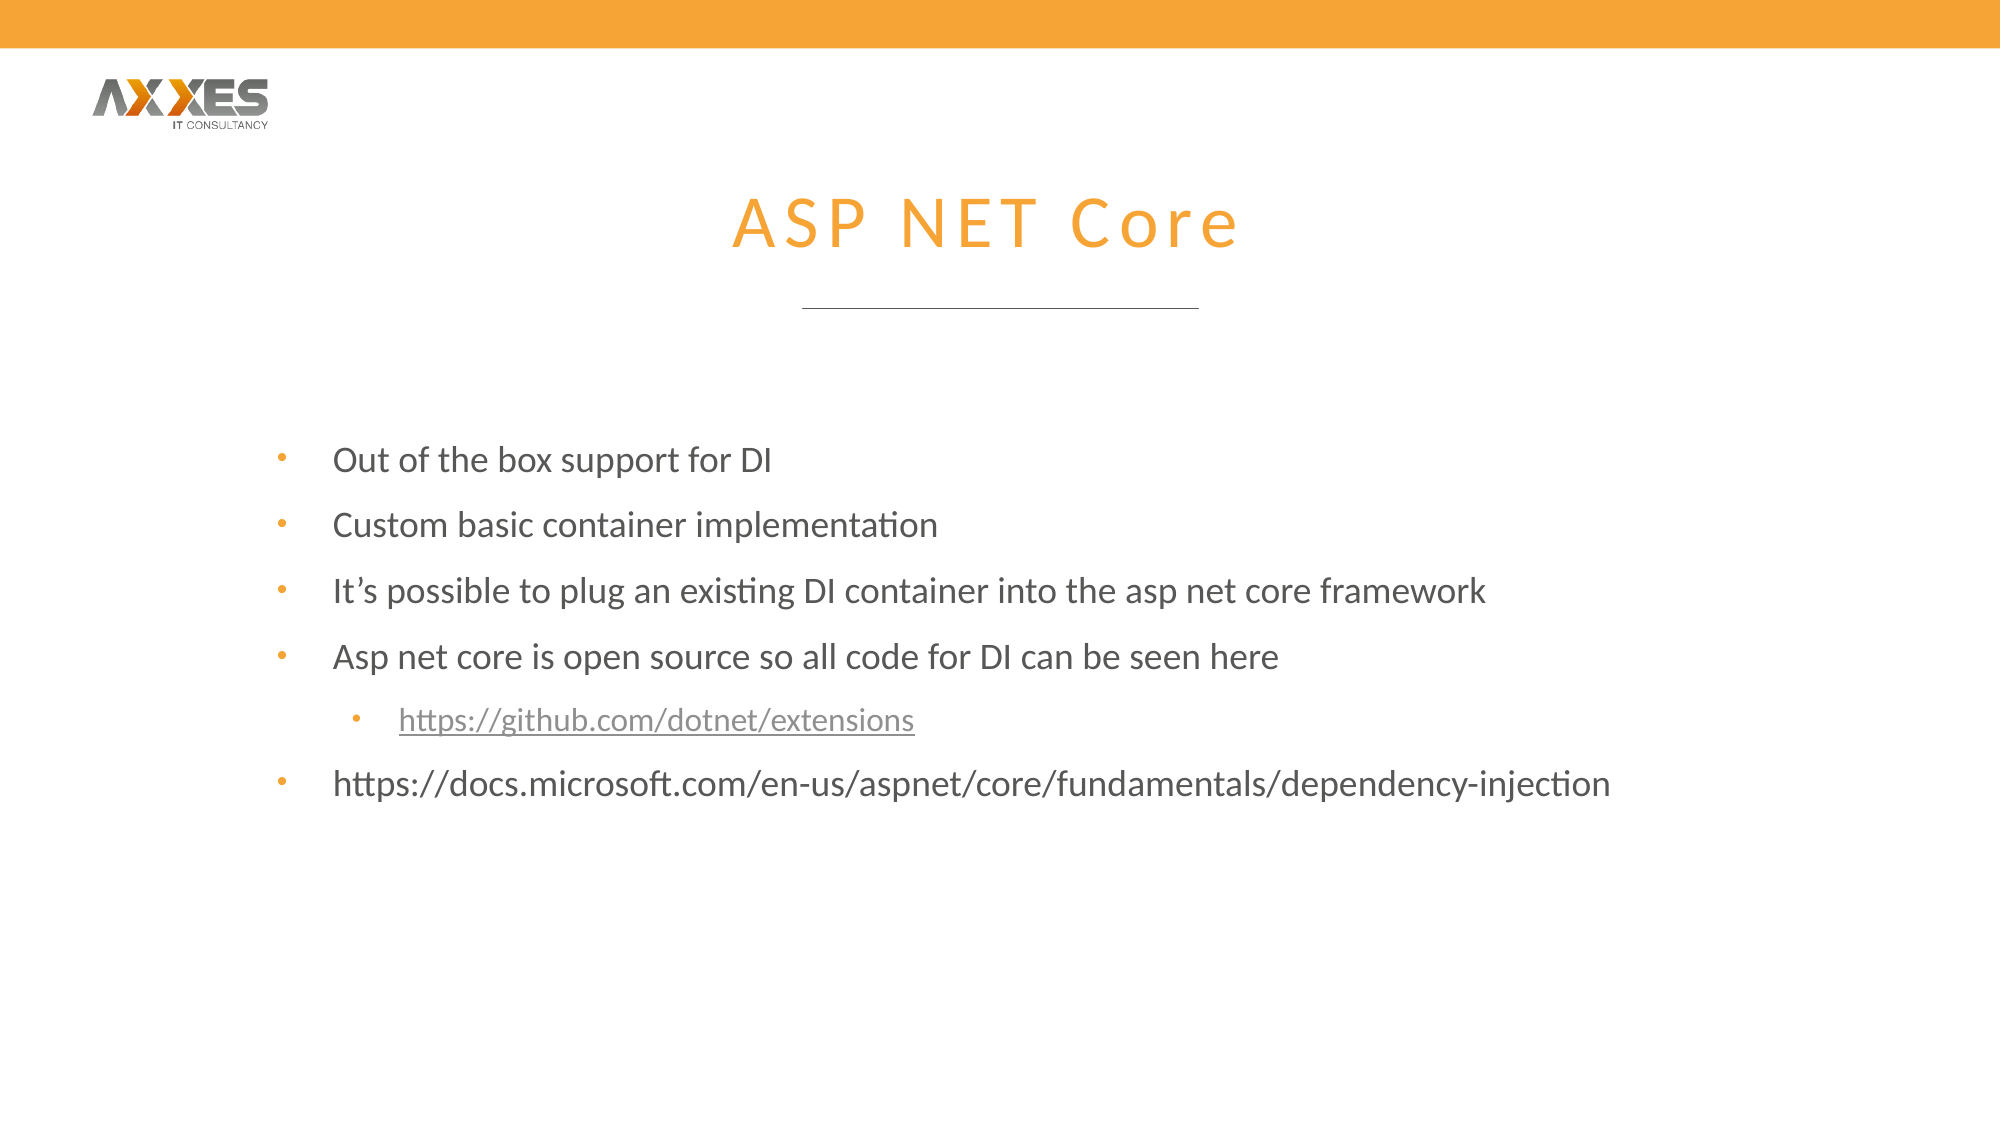

# ASP NET Core
Out of the box support for DI
Custom basic container implementation
It’s possible to plug an existing DI container into the asp net core framework
Asp net core is open source so all code for DI can be seen here
https://github.com/dotnet/extensions
https://docs.microsoft.com/en-us/aspnet/core/fundamentals/dependency-injection